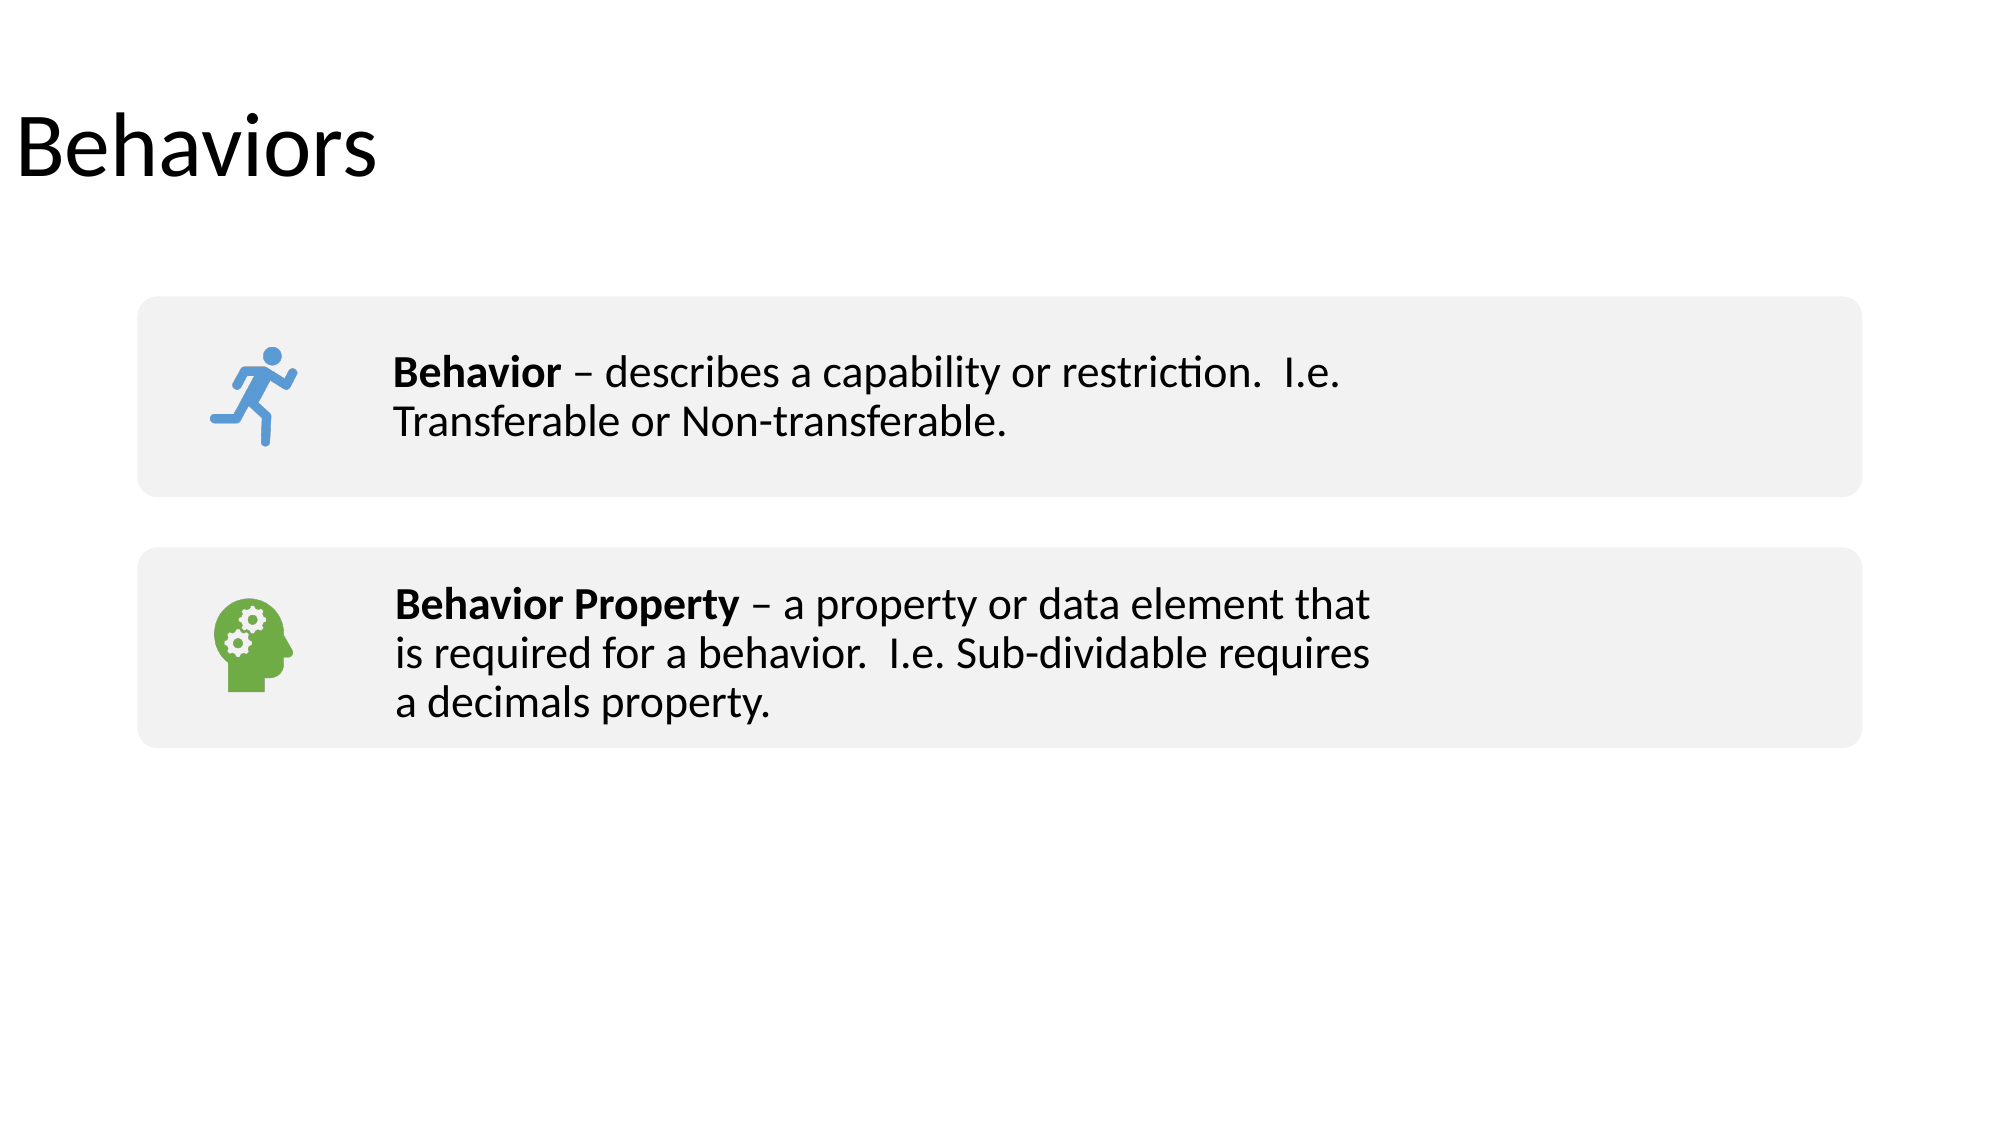

# Behaviors
Behavior – describes a capability or restriction.  I.e. Transferable or Non-transferable.

Behavior Property – a property or data element that is required for a behavior.  I.e. Sub-dividable requires a decimals property.

D

©2019 Token Taxonomy Initiative Inc. (“TTI”).  All Rights Reserved.